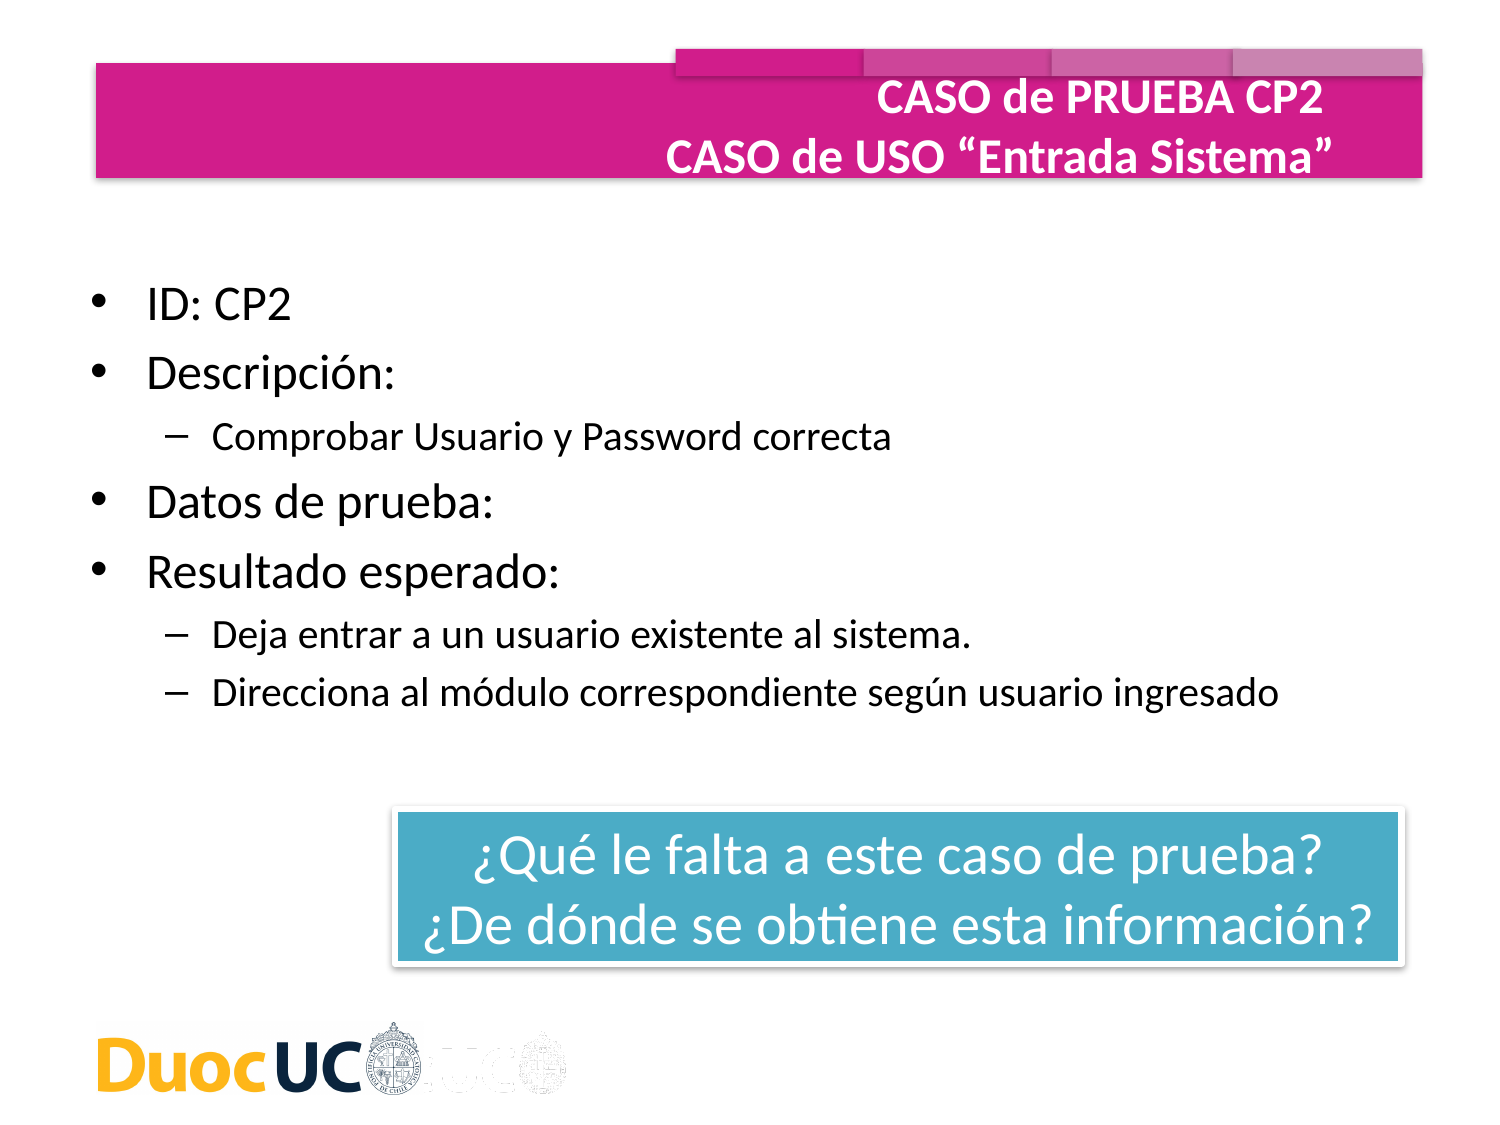

CASO de PRUEBA CP2
CASO de USO “Entrada Sistema”
ID: CP2
Descripción:
Comprobar Usuario y Password correcta
Datos de prueba:
Resultado esperado:
Deja entrar a un usuario existente al sistema.
Direcciona al módulo correspondiente según usuario ingresado
¿Qué le falta a este caso de prueba?
¿De dónde se obtiene esta información?